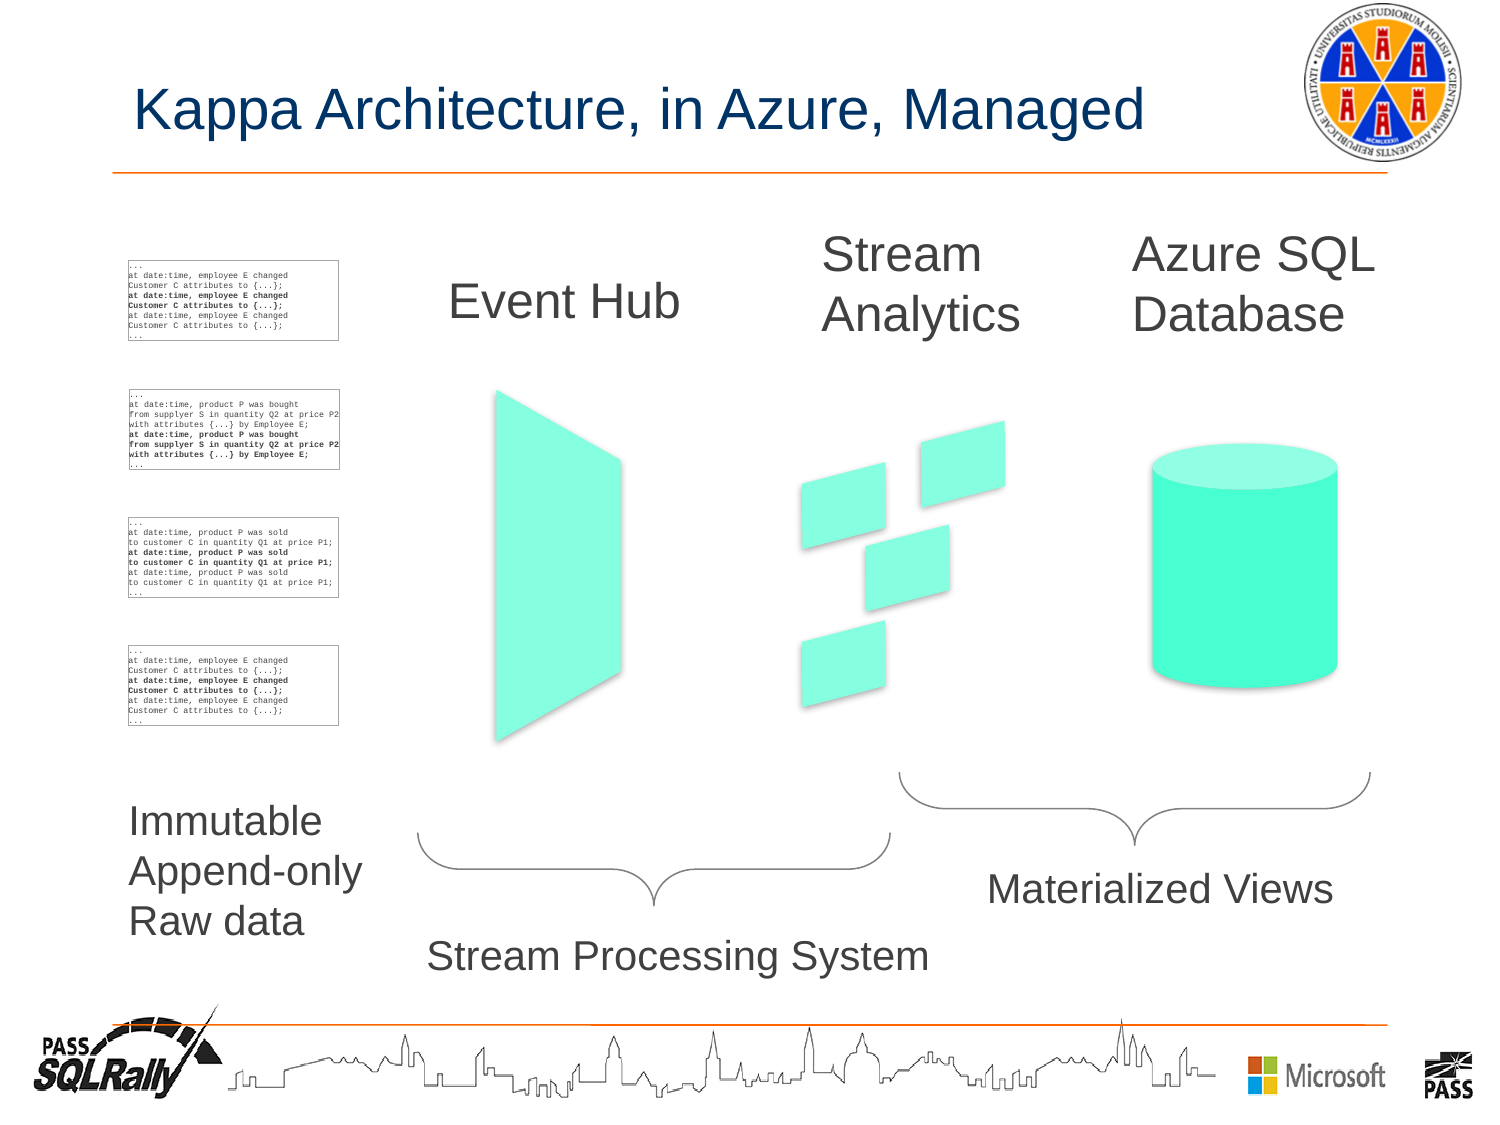

# Kappa Architecture, in Azure, Managed
Azure SQL
Database
Stream
Analytics
...
at date:time, employee E changed
Customer C attributes to {...};
at date:time, employee E changed
Customer C attributes to {...};
at date:time, employee E changed
Customer C attributes to {...};
...
Event Hub
...
at date:time, product P was bought
from supplyer S in quantity Q2 at price P2
with attributes {...} by Employee E;
at date:time, product P was bought
from supplyer S in quantity Q2 at price P2
with attributes {...} by Employee E;
...

...
at date:time, product P was sold
to customer C in quantity Q1 at price P1;
at date:time, product P was sold
to customer C in quantity Q1 at price P1;
at date:time, product P was sold
to customer C in quantity Q1 at price P1;
...

...
at date:time, employee E changed
Customer C attributes to {...};
at date:time, employee E changed
Customer C attributes to {...};
at date:time, employee E changed
Customer C attributes to {...};
...
Immutable
Append-only
Raw data
Materialized Views
Stream Processing System